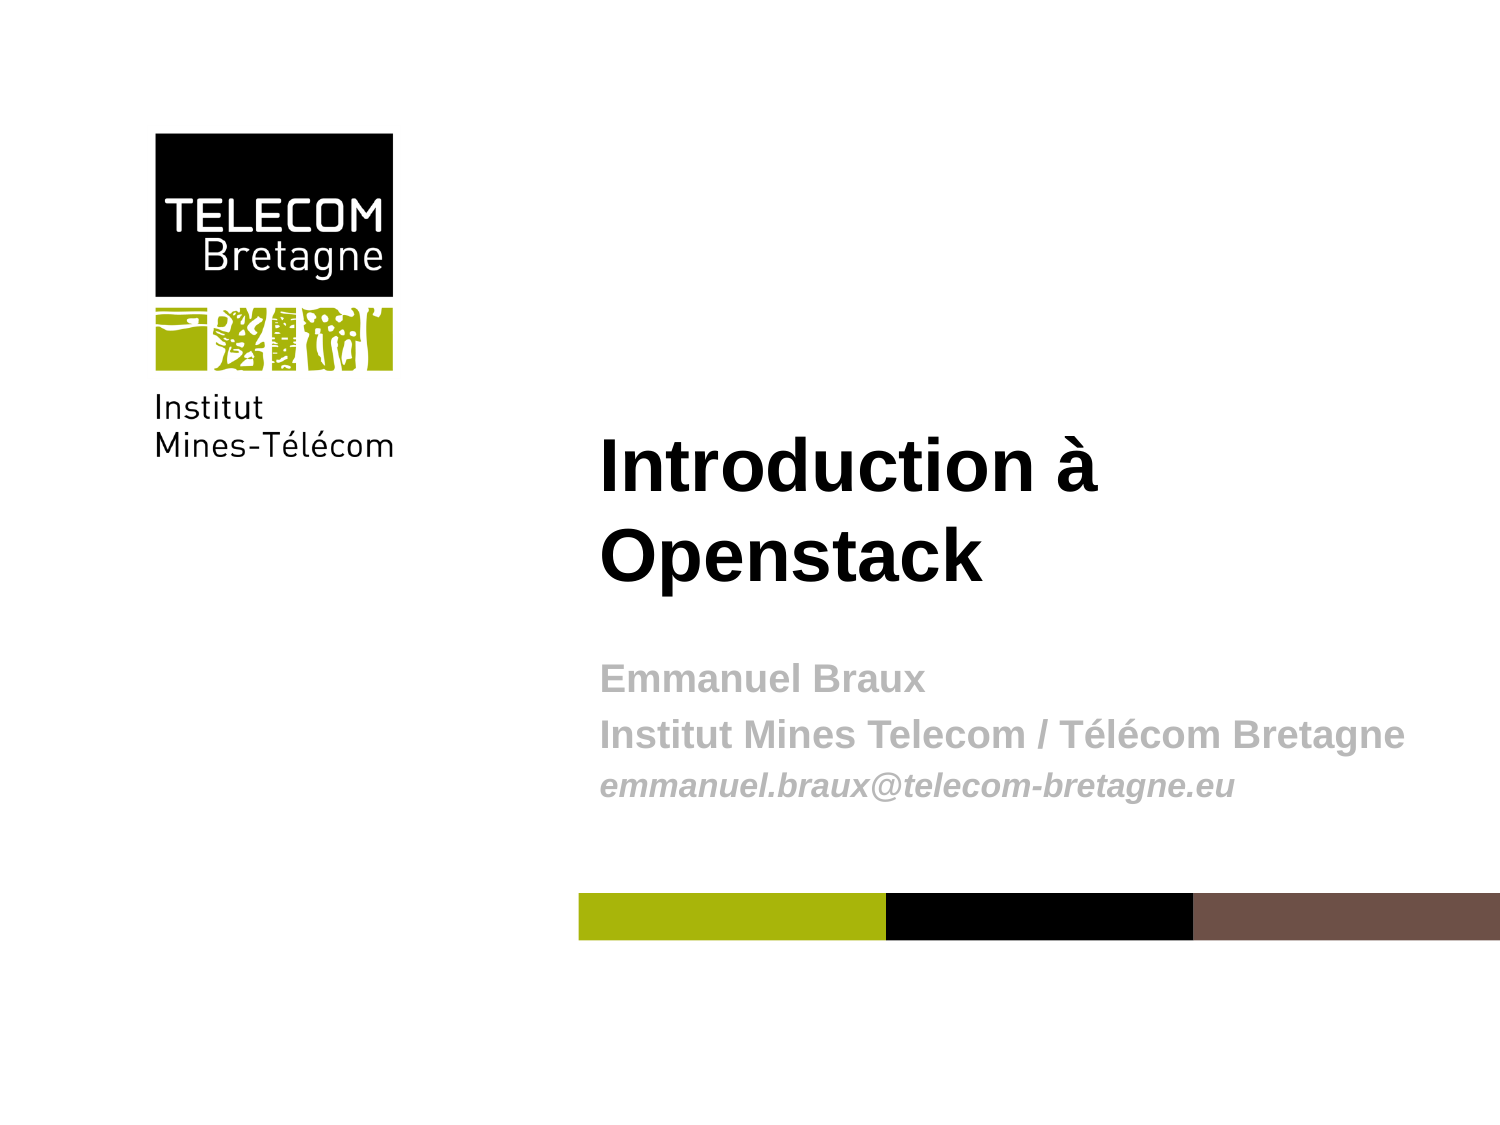

# Introduction à Openstack
Emmanuel Braux
Institut Mines Telecom / Télécom Bretagne
emmanuel.braux@telecom-bretagne.eu